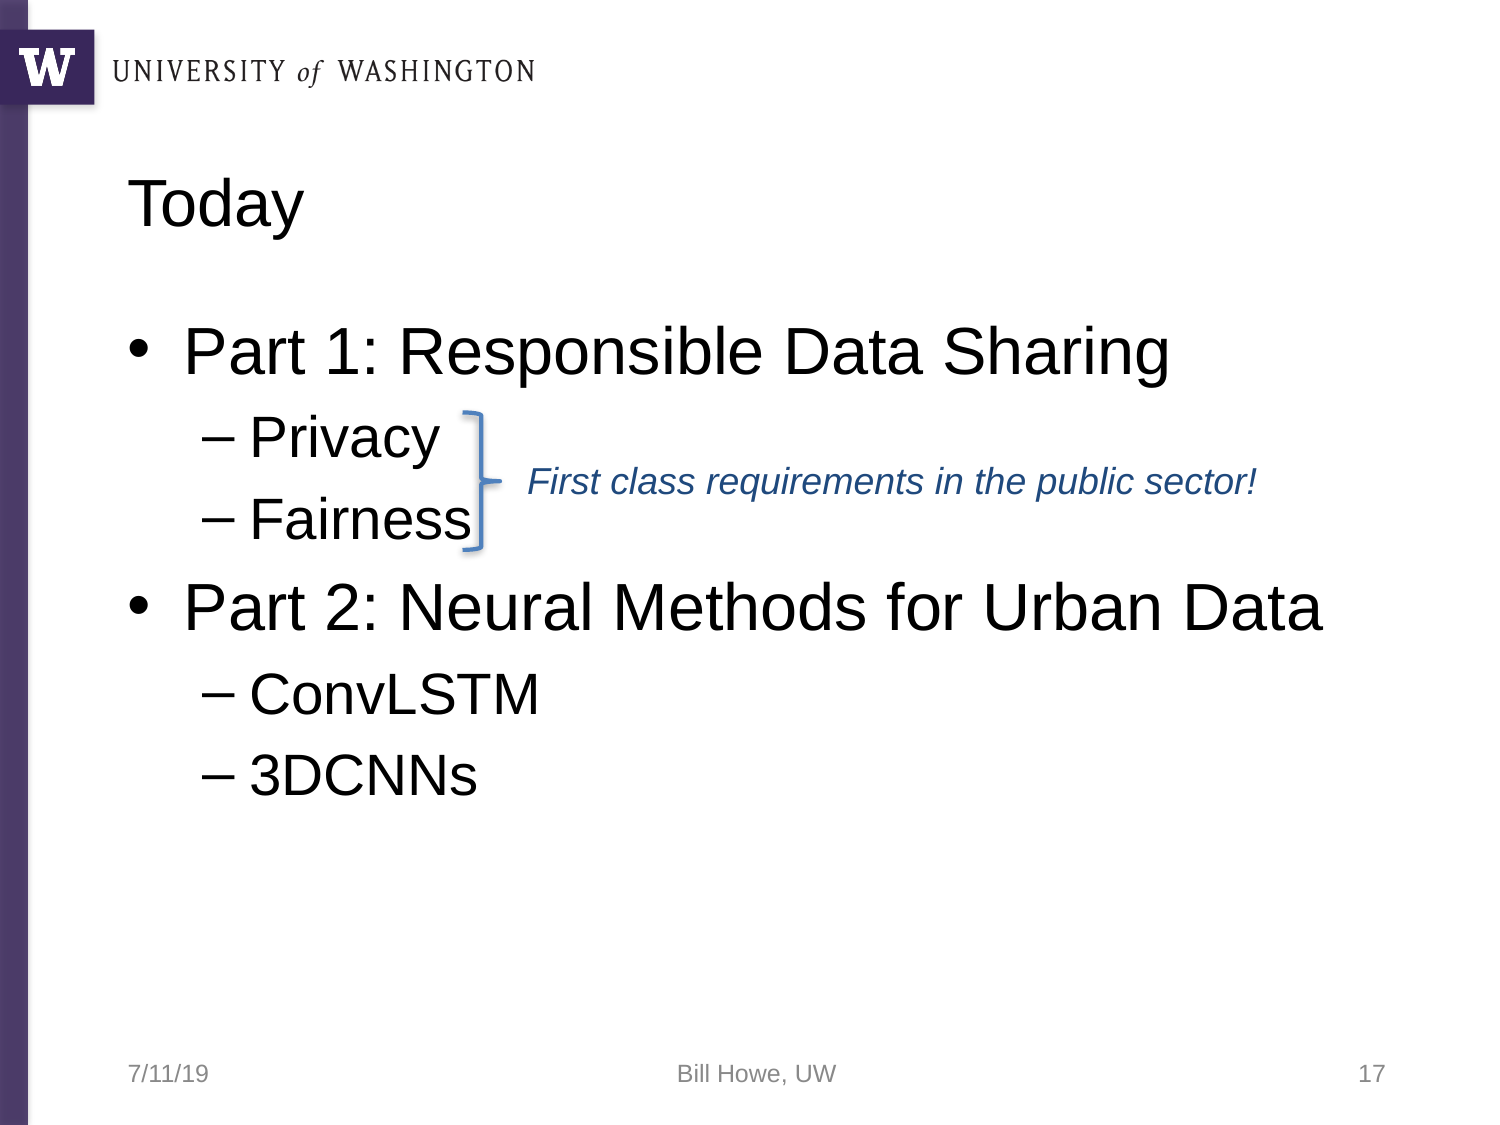

# Today
Part 1: Responsible Data Sharing
Privacy
Fairness
Part 2: Neural Methods for Urban Data
ConvLSTM
3DCNNs

First class requirements in the public sector!
7/11/19
Bill Howe, UW
17